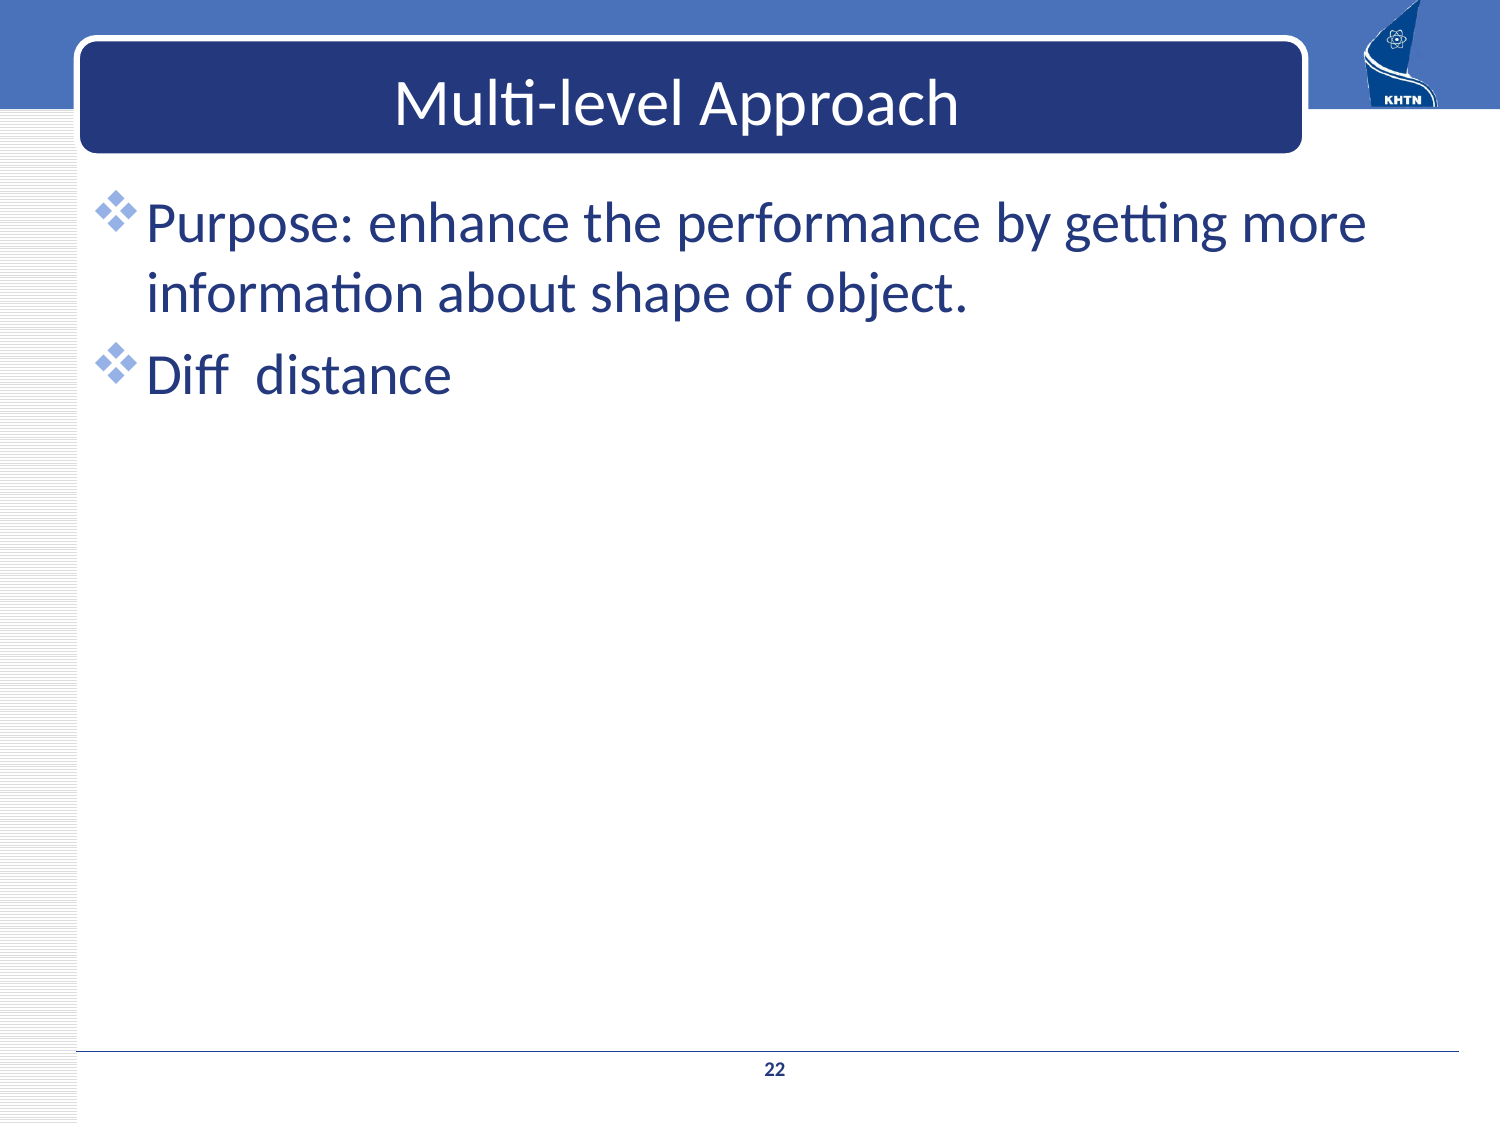

# Multi-level Approach
Purpose: enhance the performance by getting more information about shape of object.
Diff  distance

22